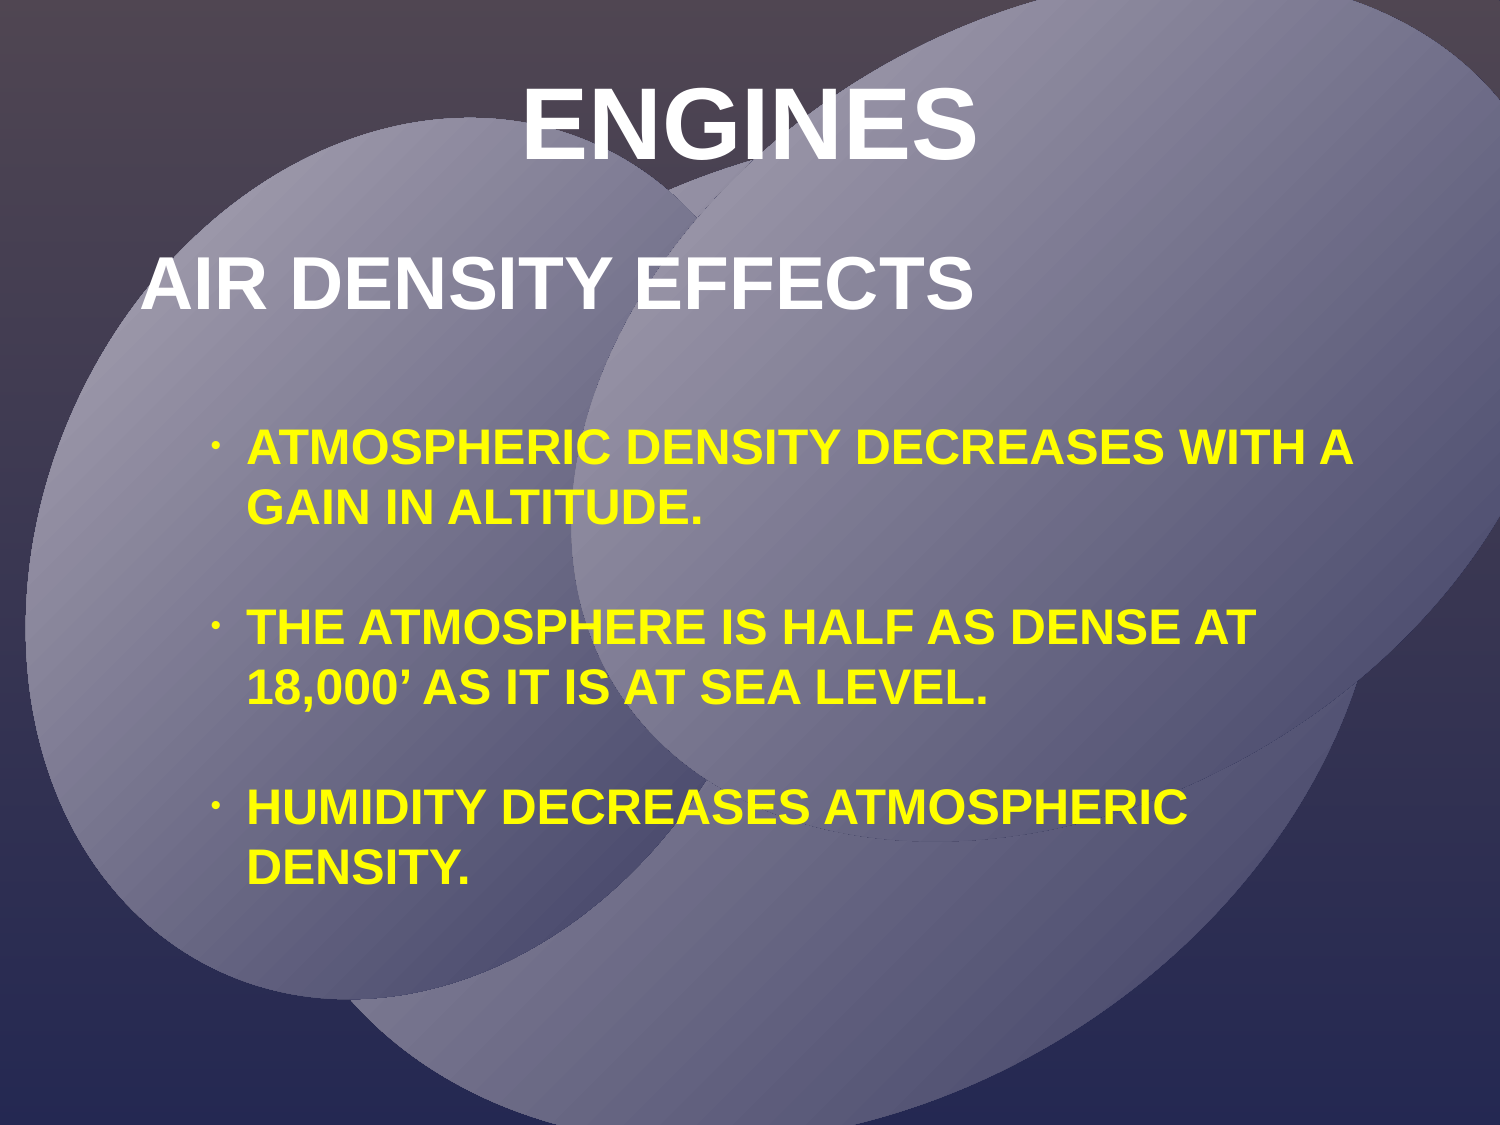

ENGINES
AIR DENSITY EFFECTS

ATMOSPHERIC DENSITY DECREASES WITH A GAIN IN ALTITUDE.

THE ATMOSPHERE IS HALF AS DENSE AT 18,000’ AS IT IS AT SEA LEVEL.

HUMIDITY DECREASES ATMOSPHERIC DENSITY.